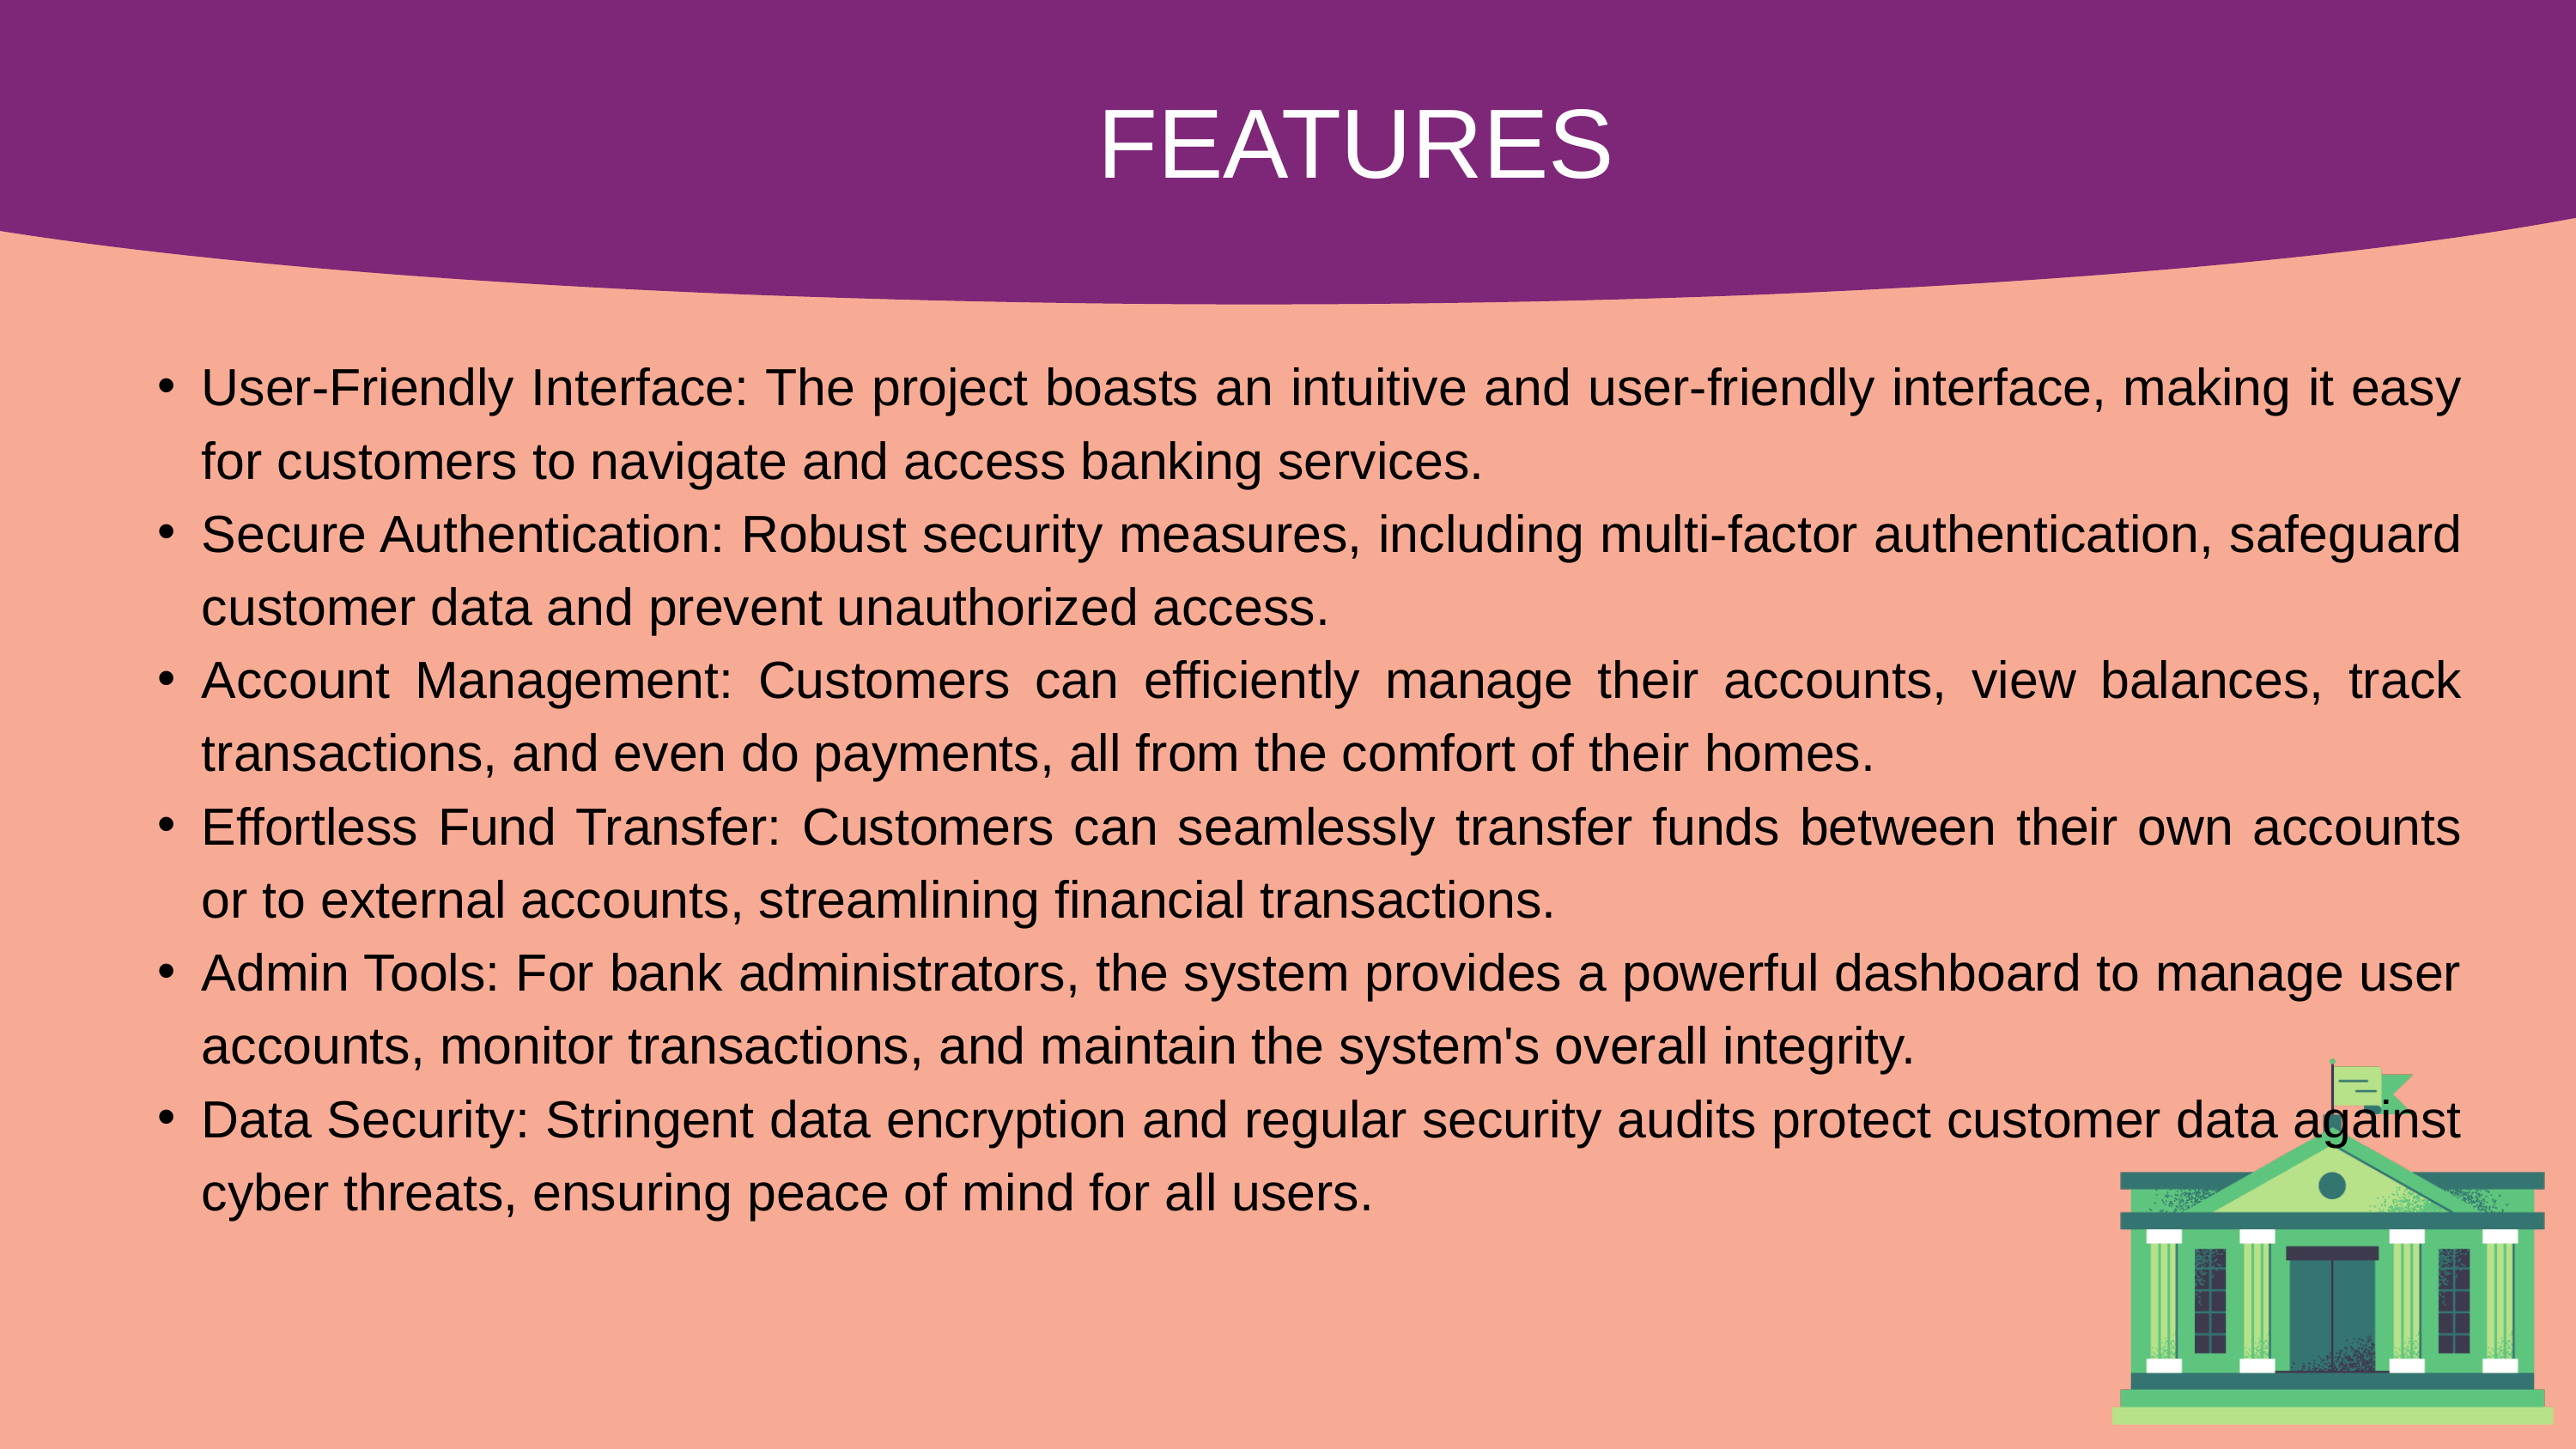

FEATURES

User-Friendly Interface: The project boasts an intuitive and user-friendly interface, making it easy for customers to navigate and access banking services.
Secure Authentication: Robust security measures, including multi-factor authentication, safeguard customer data and prevent unauthorized access.
Account Management: Customers can efficiently manage their accounts, view balances, track transactions, and even do payments, all from the comfort of their homes.
Effortless Fund Transfer: Customers can seamlessly transfer funds between their own accounts or to external accounts, streamlining financial transactions.
Admin Tools: For bank administrators, the system provides a powerful dashboard to manage user accounts, monitor transactions, and maintain the system's overall integrity.
Data Security: Stringent data encryption and regular security audits protect customer data against cyber threats, ensuring peace of mind for all users.